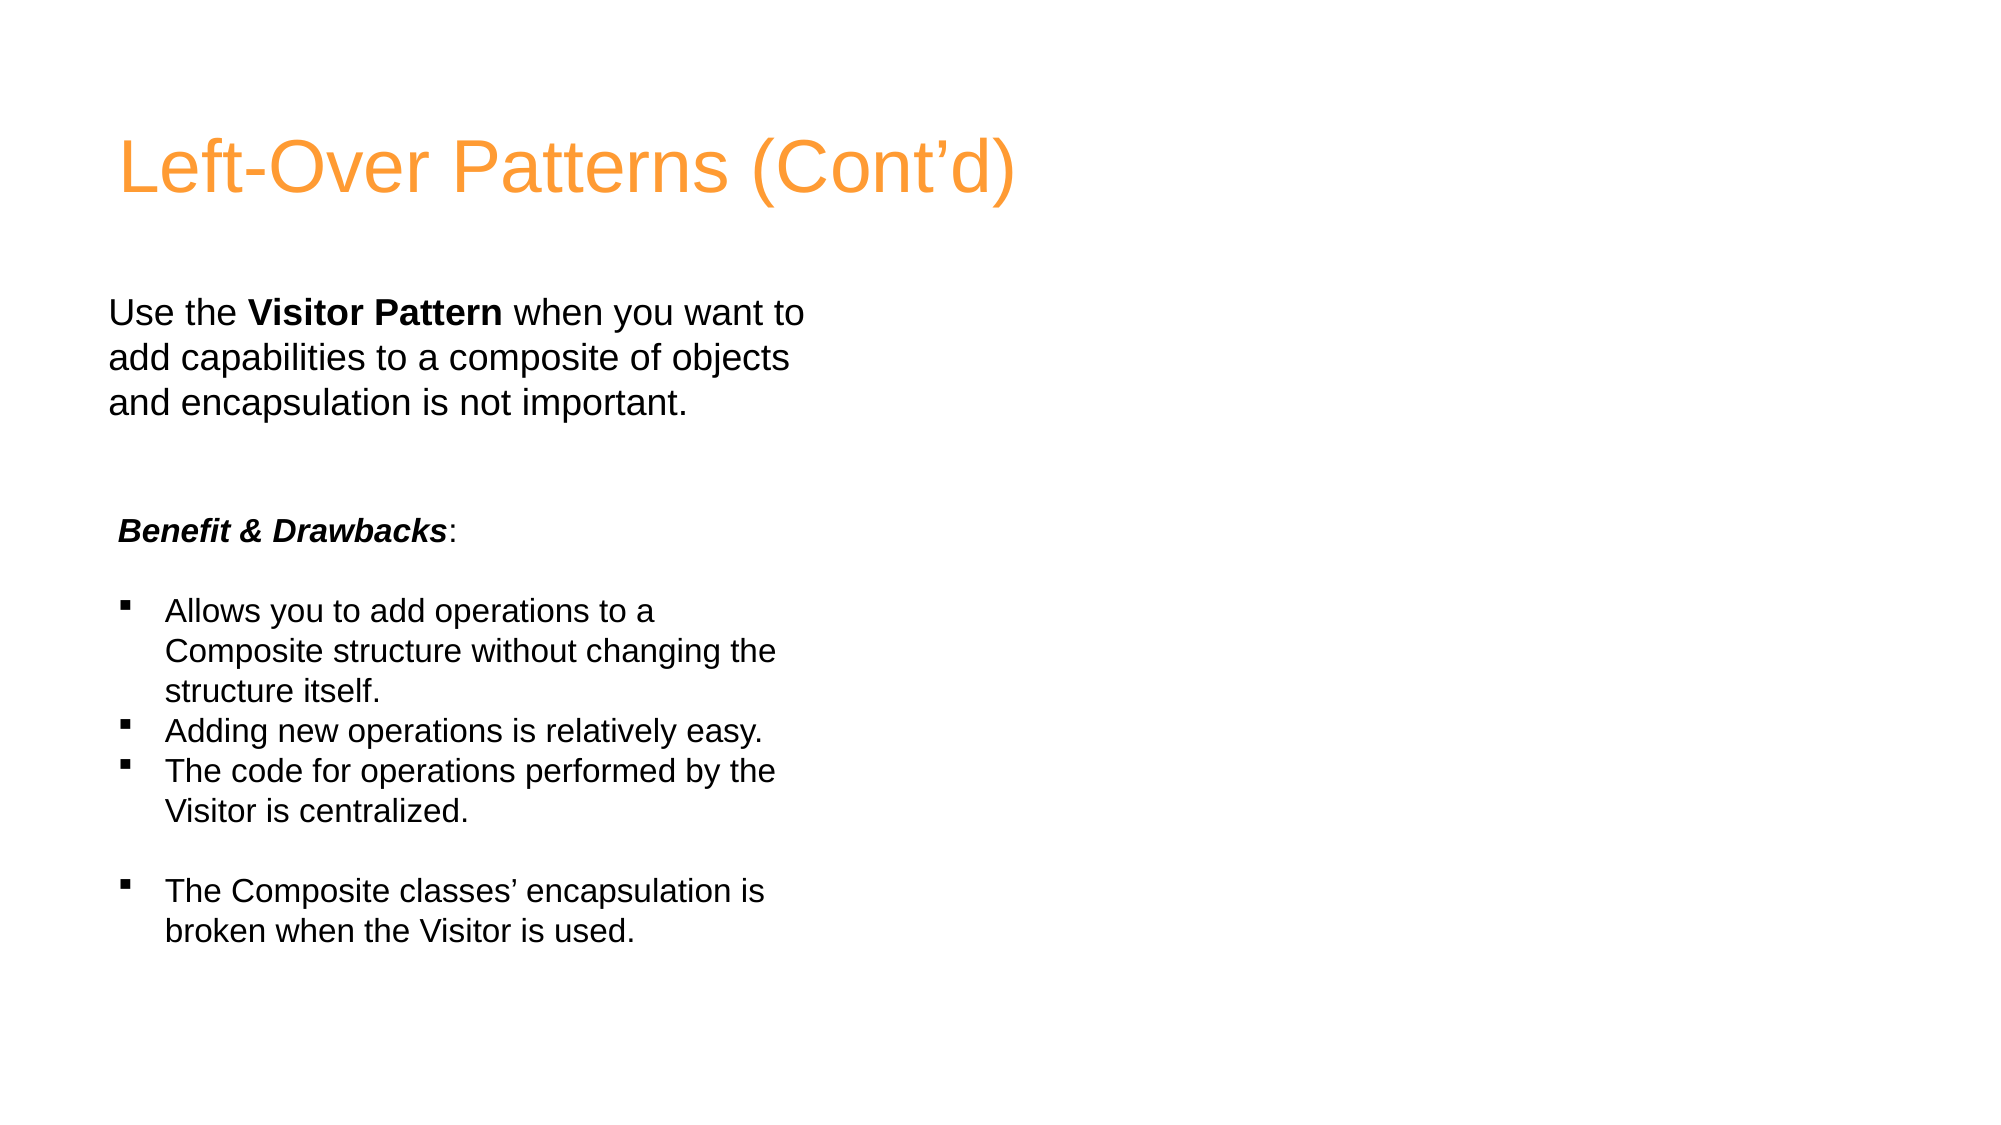

# Left-Over Patterns (Cont’d)
Use the Visitor Pattern when you want to
add capabilities to a composite of objects
and encapsulation is not important.
Benefit & Drawbacks:

Allows you to add operations to a Composite structure without changing the structure itself.
Adding new operations is relatively easy.
The code for operations performed by the Visitor is centralized.

The Composite classes’ encapsulation is broken when the Visitor is used.